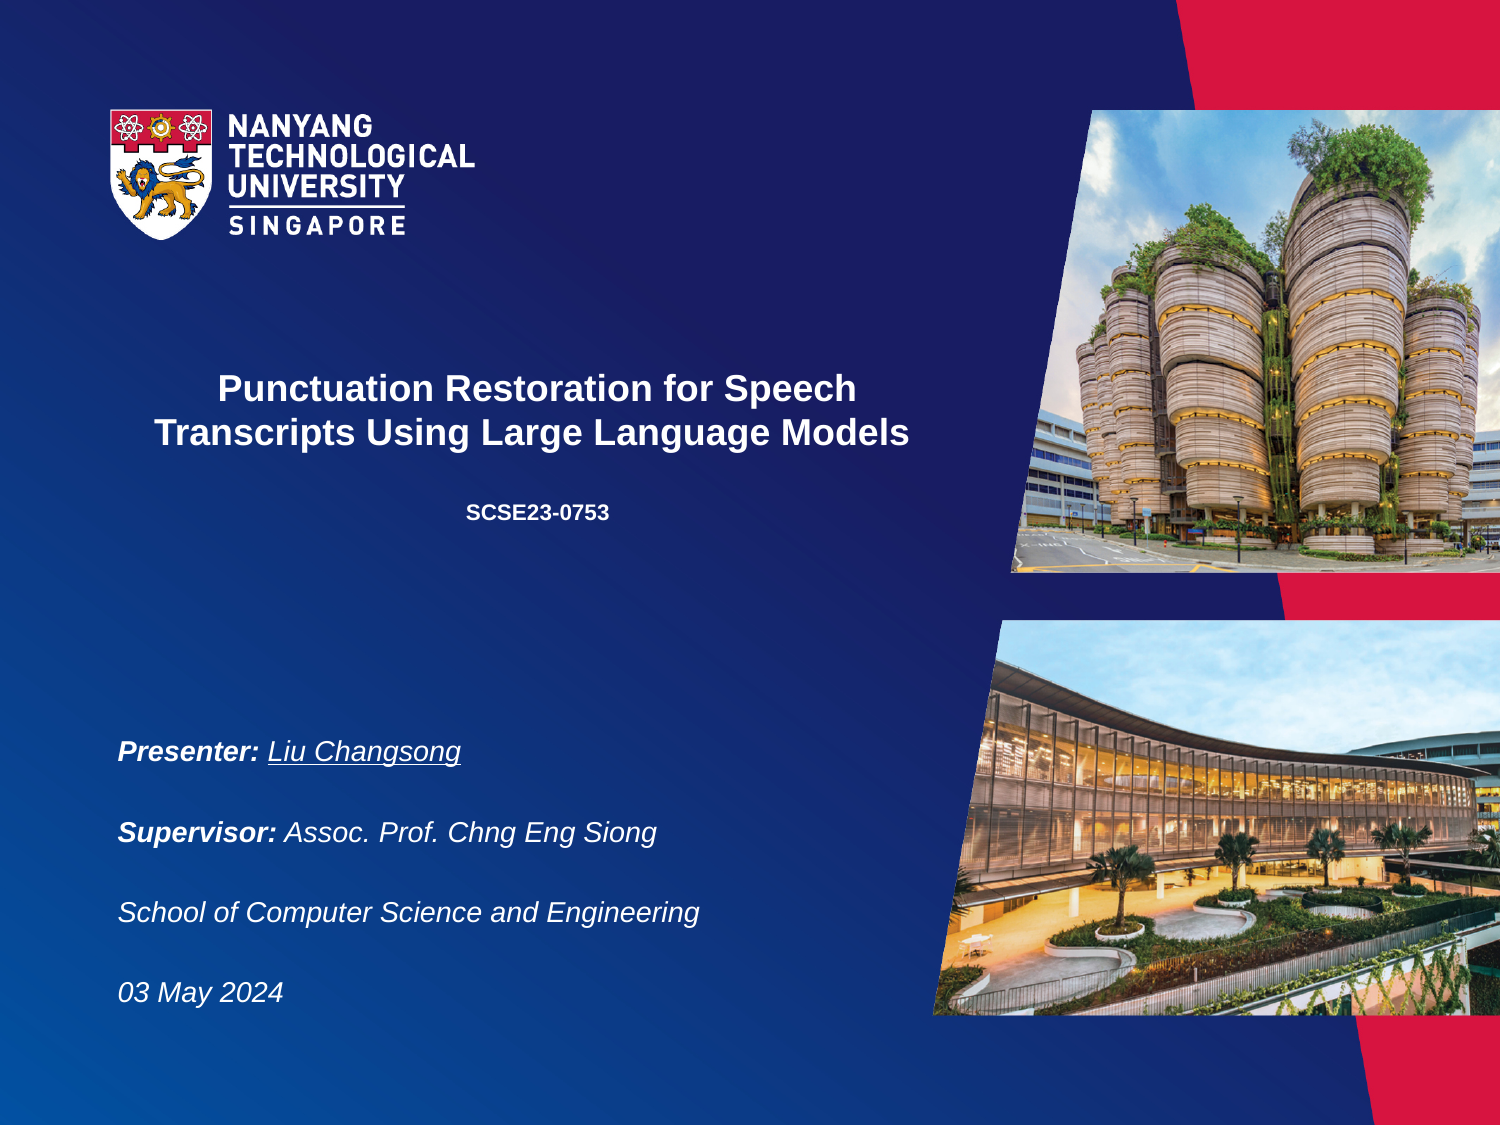

# Punctuation Restoration for Speech Transcripts Using Large Language Models SCSE23-0753
Presenter: Liu Changsong

Supervisor: Assoc. Prof. Chng Eng Siong

School of Computer Science and Engineering

03 May 2024